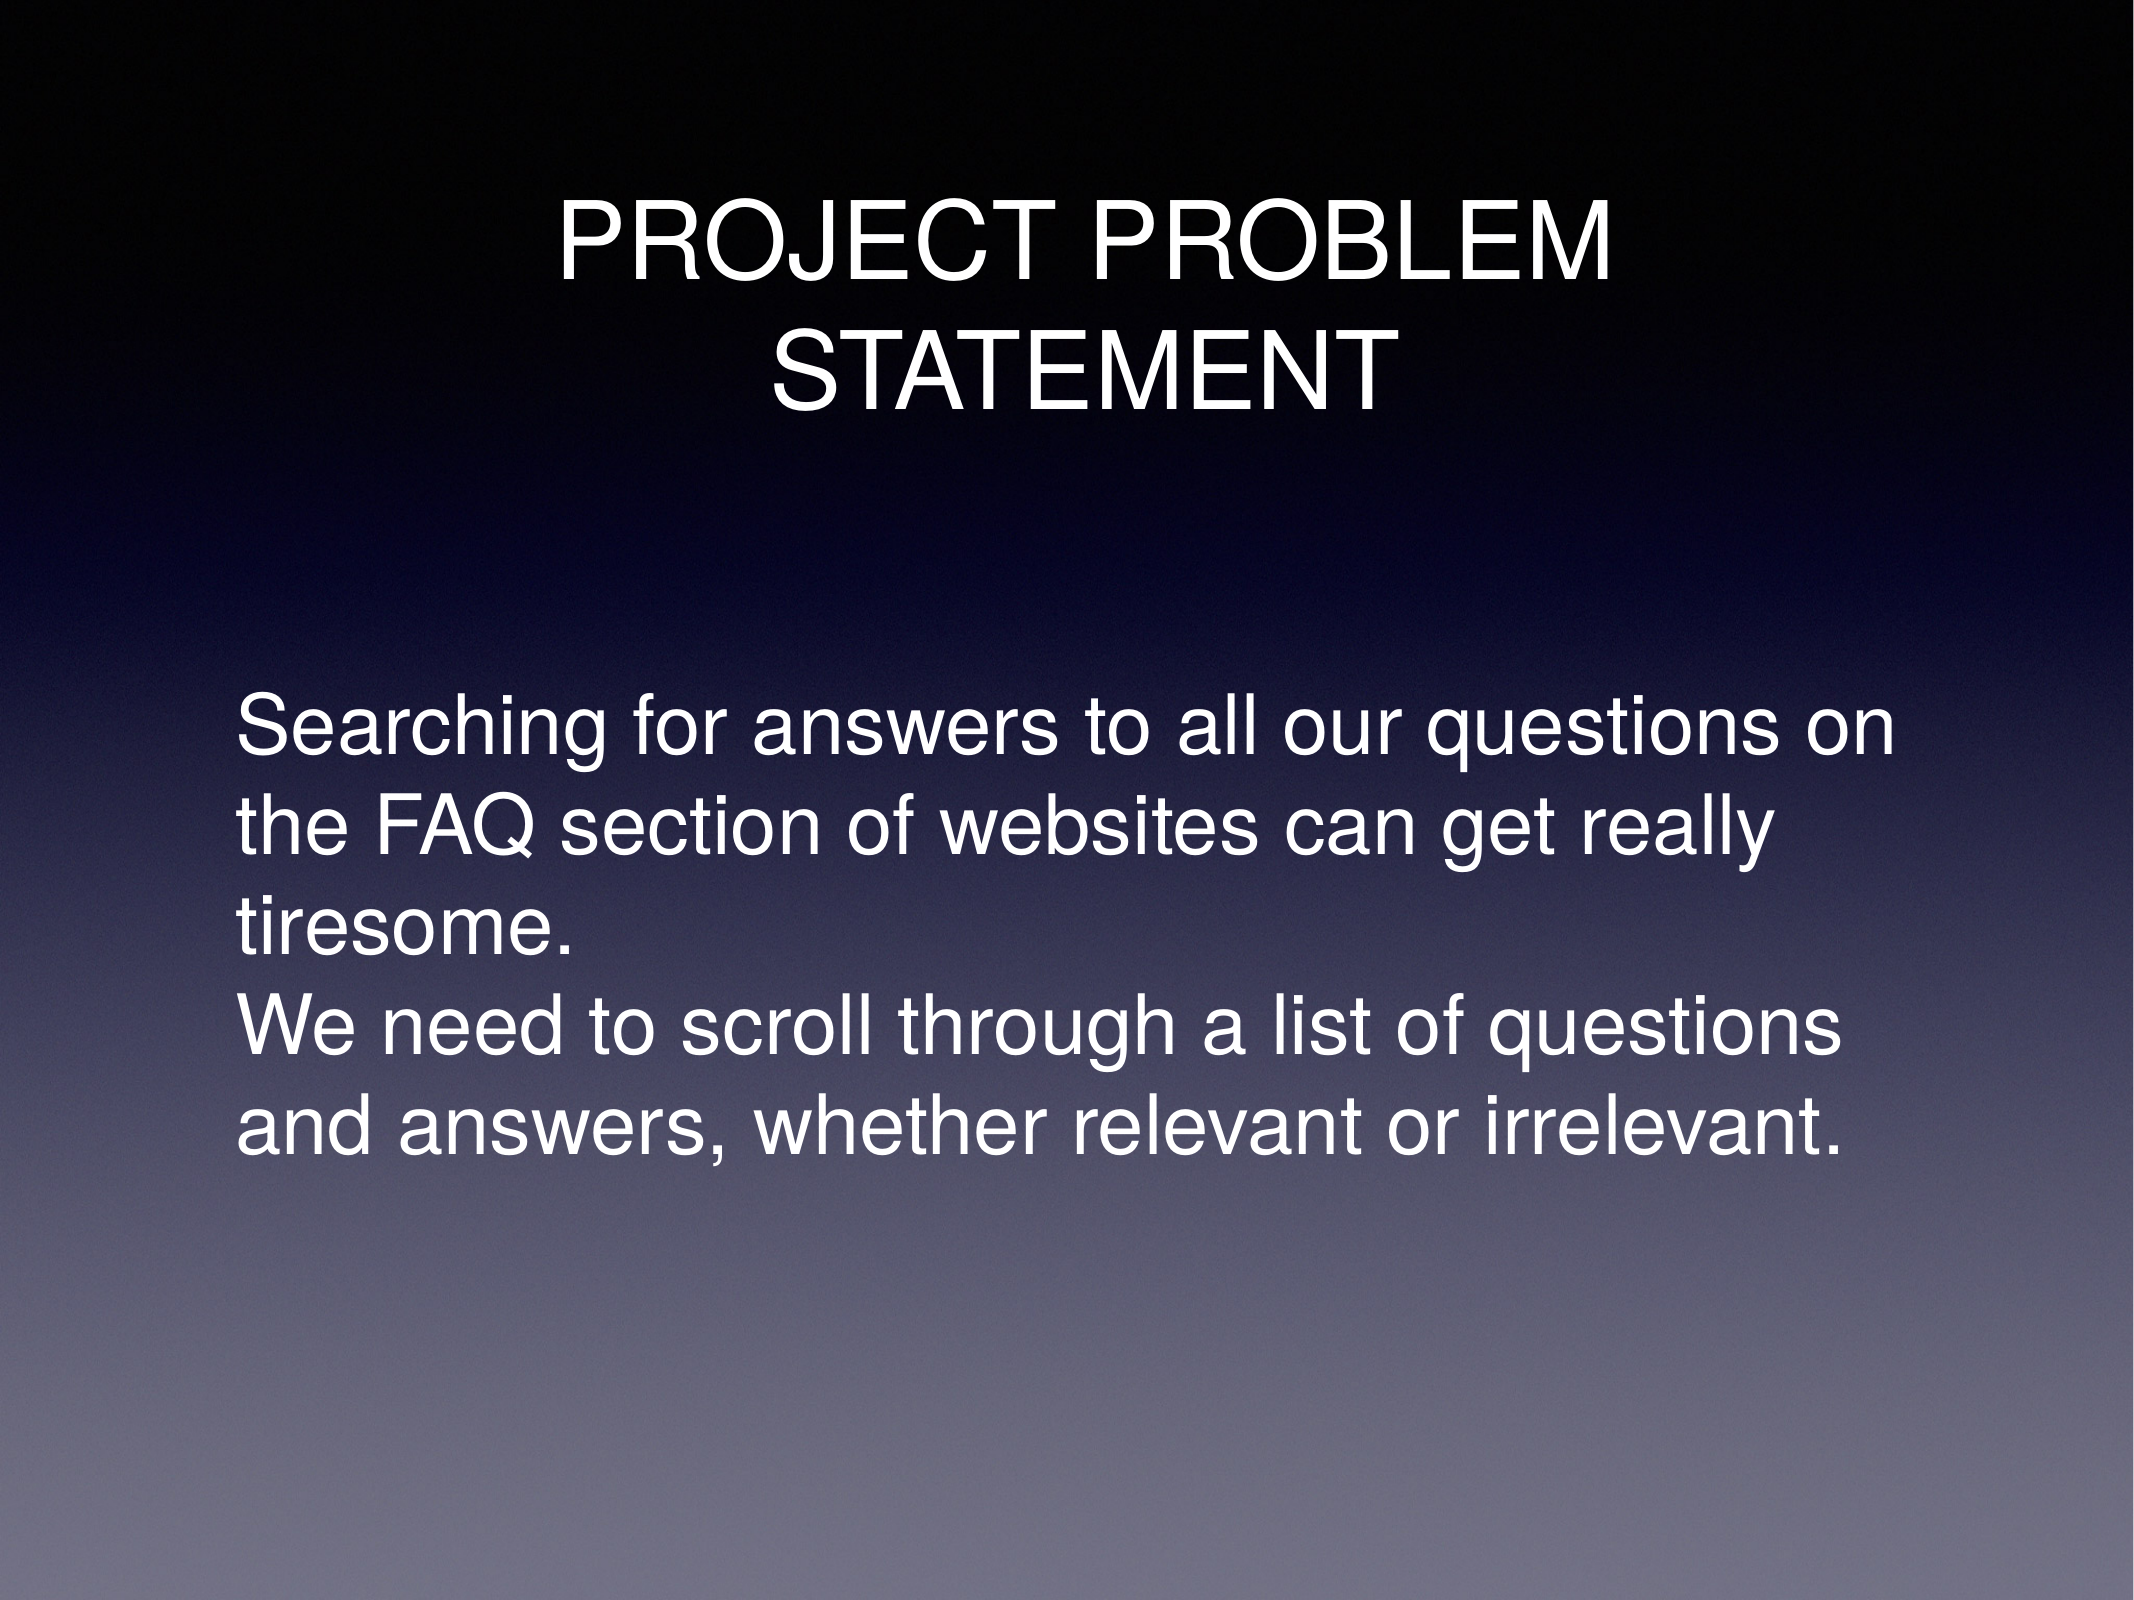

PROJECT PROBLEM STATEMENT
# Searching for answers to all our questions on the FAQ section of websites can get really tiresome.
We need to scroll through a list of questions and answers, whether relevant or irrelevant.